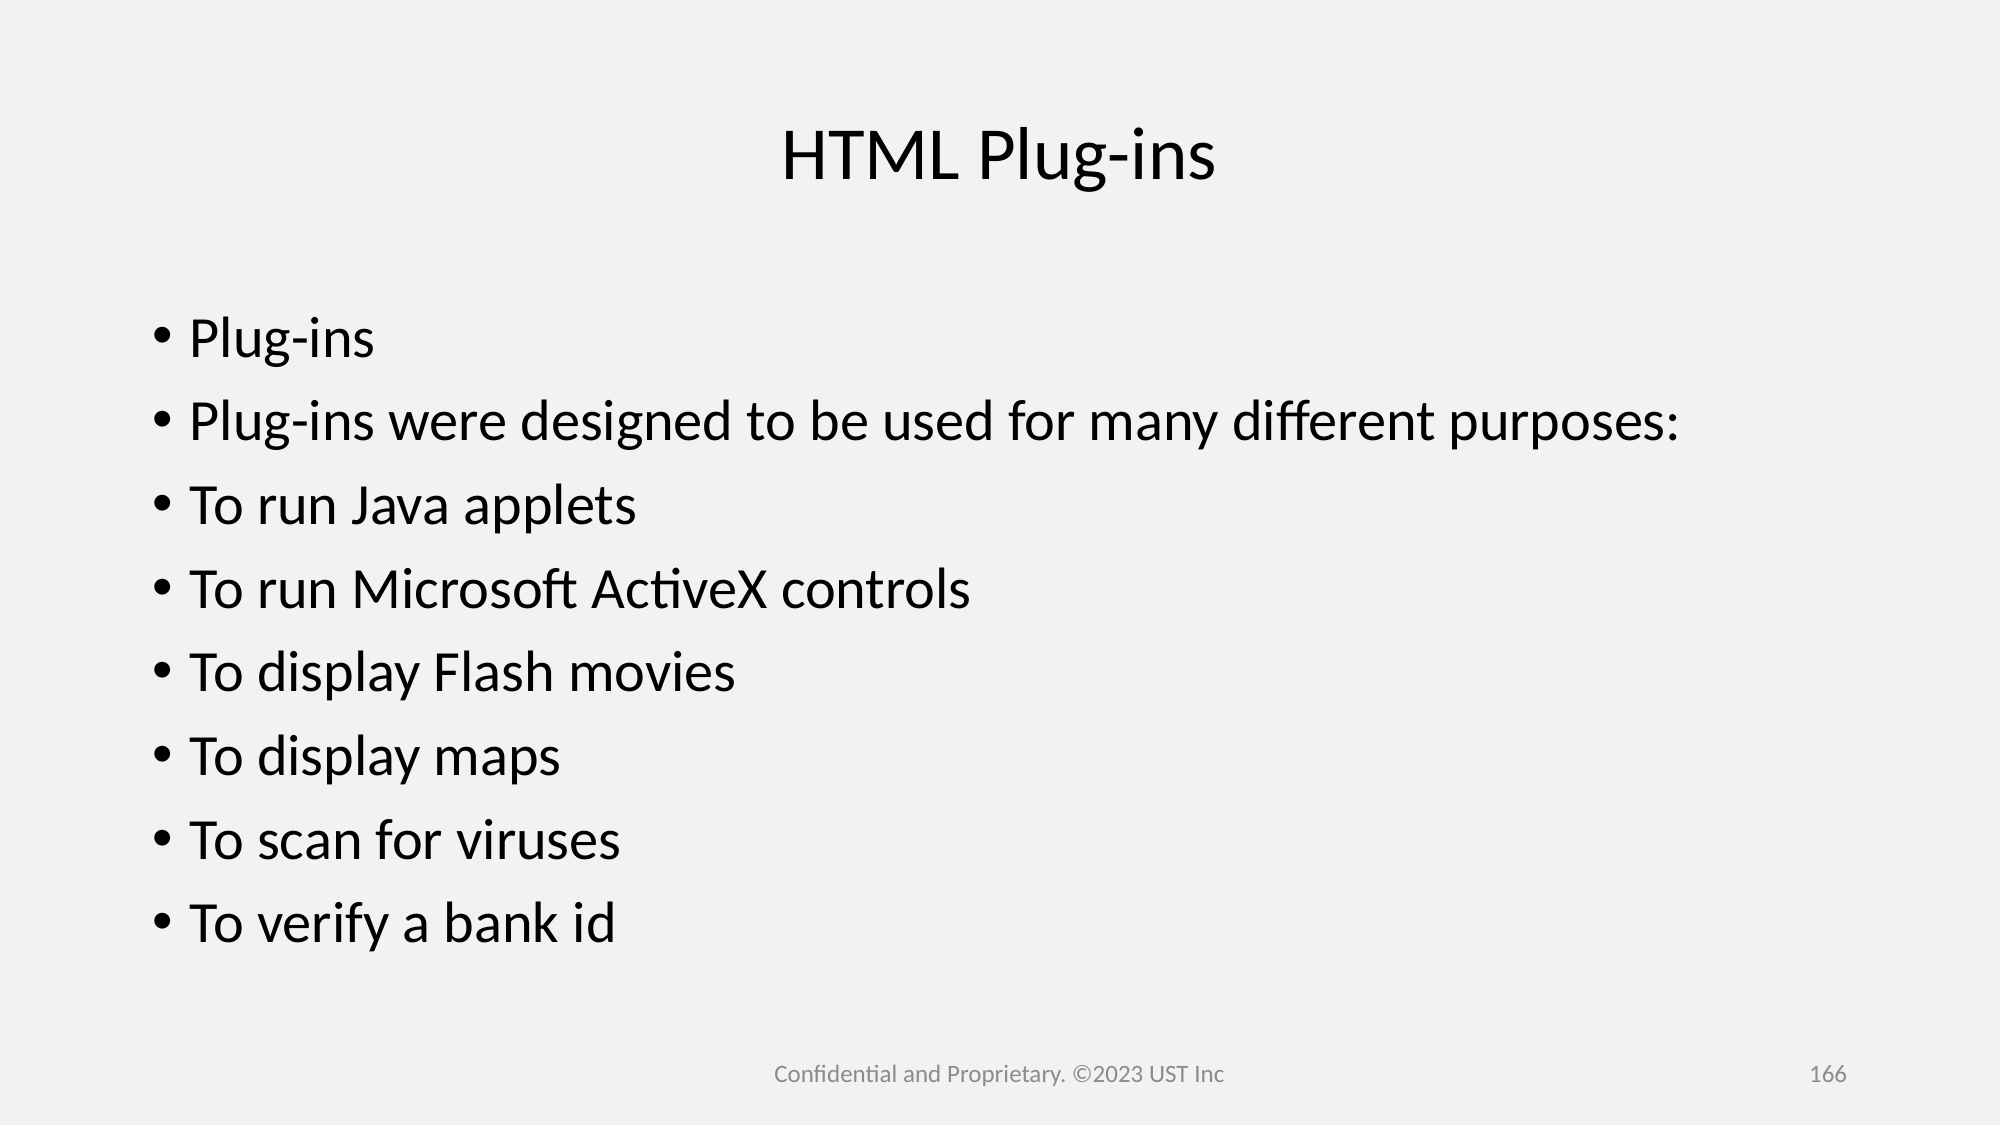

# HTML Plug-ins

Plug-ins
Plug-ins were designed to be used for many different purposes:
To run Java applets
To run Microsoft ActiveX controls
To display Flash movies
To display maps
To scan for viruses
To verify a bank id

Confidential and Proprietary. ©2023 UST Inc
166